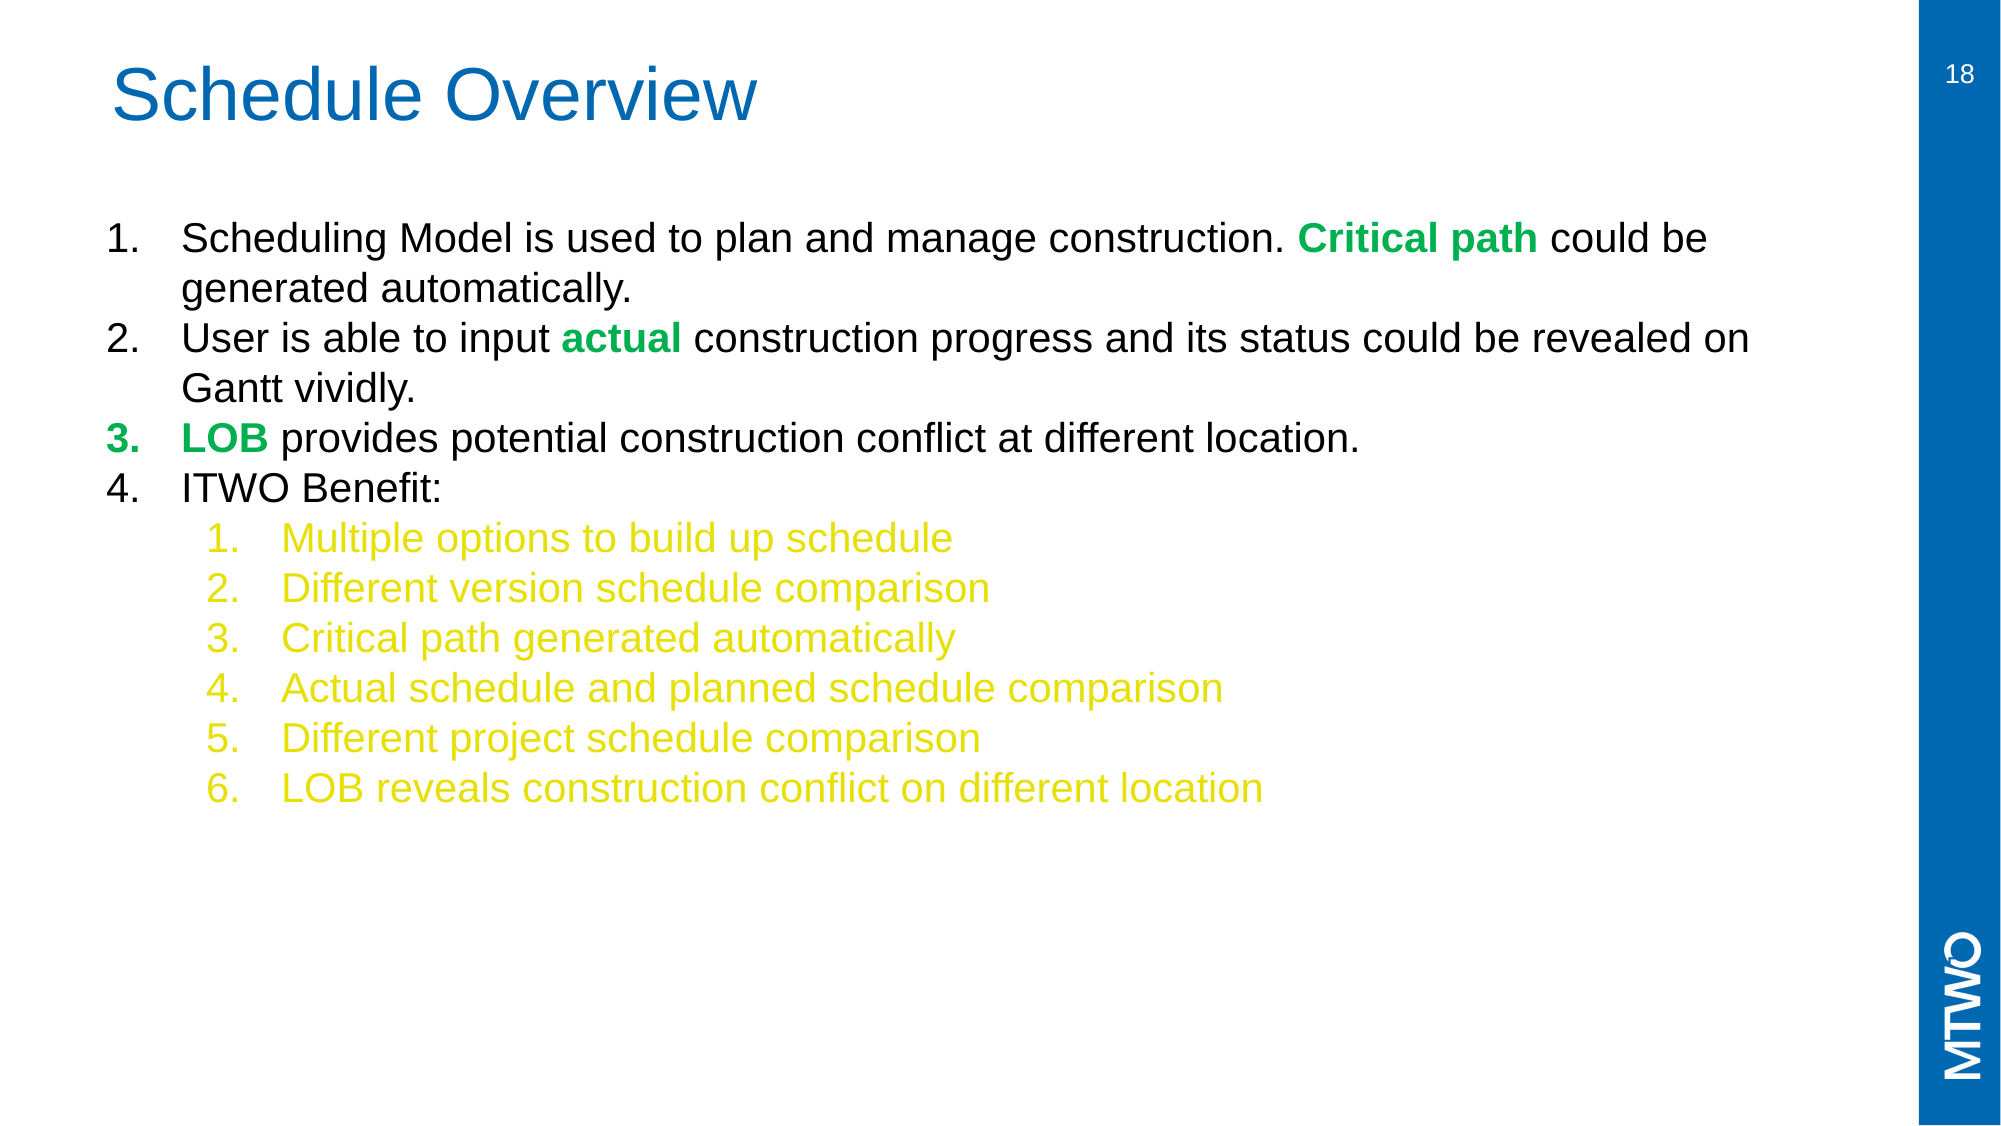

# Schedule Overview
18
Scheduling Model is used to plan and manage construction. Critical path could be generated automatically.
User is able to input actual construction progress and its status could be revealed on Gantt vividly.
LOB provides potential construction conflict at different location.
ITWO Benefit:
Multiple options to build up schedule
Different version schedule comparison
Critical path generated automatically
Actual schedule and planned schedule comparison
Different project schedule comparison
LOB reveals construction conflict on different location